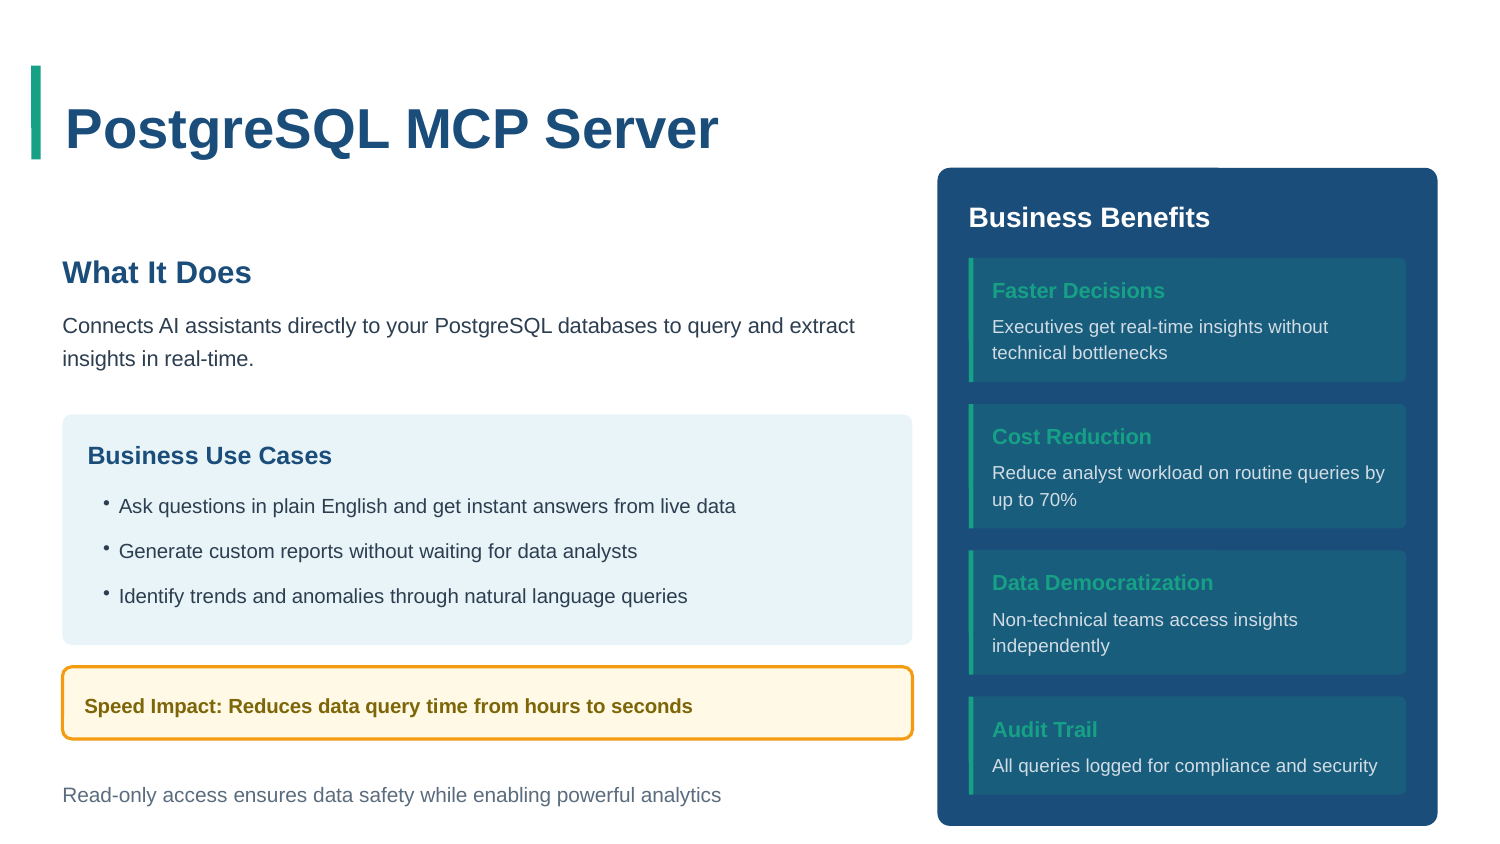

PostgreSQL MCP Server

Business Benefits
What It Does

Faster Decisions
Connects AI assistants directly to your PostgreSQL databases to query and extract insights in real-time.
Executives get real-time insights without technical bottlenecks

Cost Reduction
Business Use Cases
Reduce analyst workload on routine queries by up to 70%
Ask questions in plain English and get instant answers from live data
Generate custom reports without waiting for data analysts
Identify trends and anomalies through natural language queries

Data Democratization
Non-technical teams access insights independently

Speed Impact: Reduces data query time from hours to seconds

Audit Trail
All queries logged for compliance and security
Read-only access ensures data safety while enabling powerful analytics